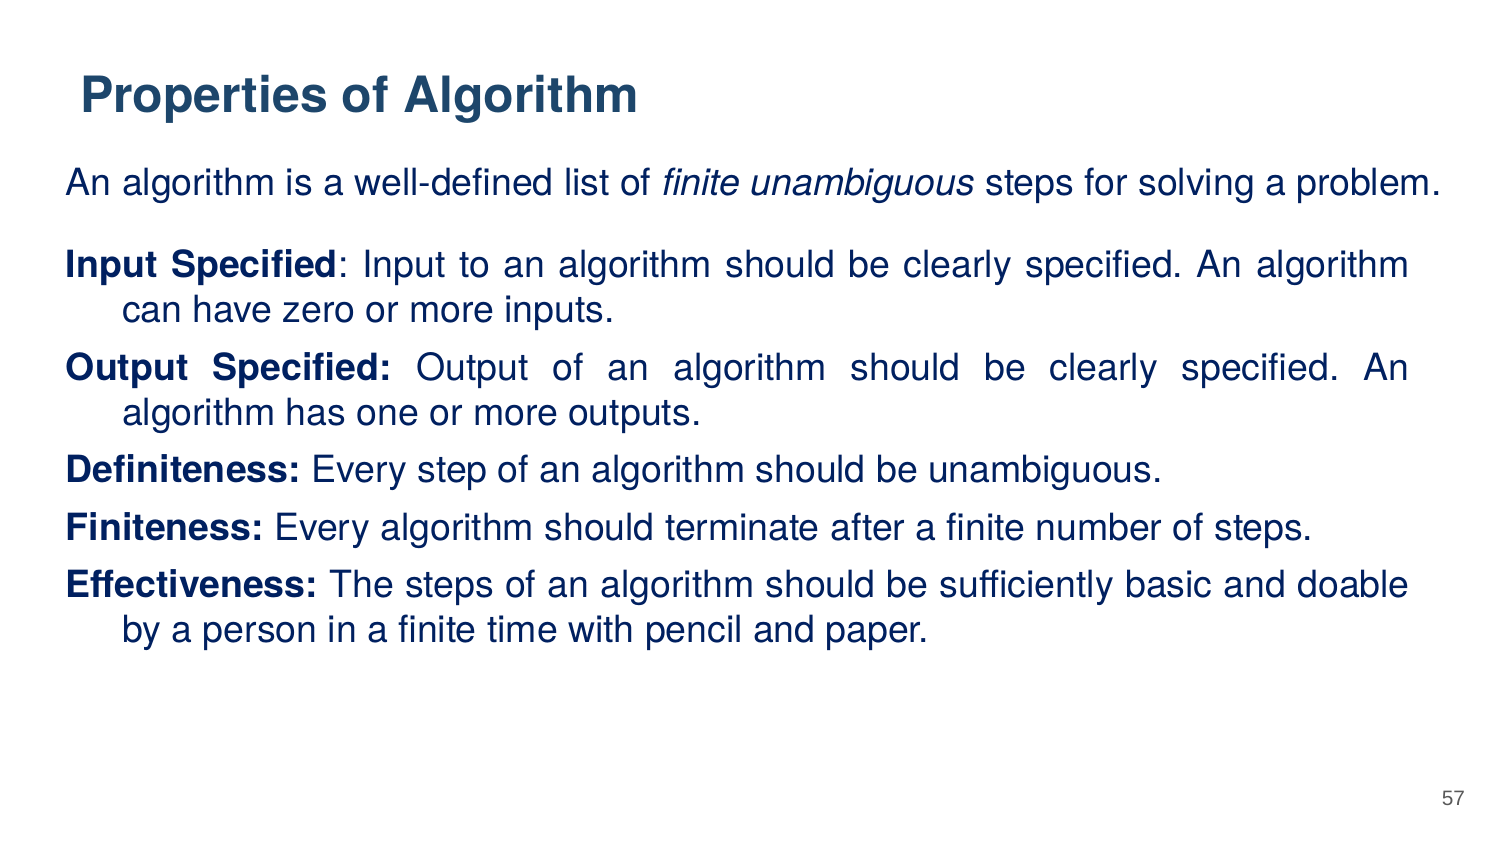

# Properties of Algorithm
An algorithm is a well-defined list of finite unambiguous steps for solving a problem.
Input Specified: Input to an algorithm should be clearly specified. An algorithm can have zero or more inputs.
Output Specified: Output of an algorithm should be clearly specified. An algorithm has one or more outputs.
Definiteness: Every step of an algorithm should be unambiguous.
Finiteness: Every algorithm should terminate after a finite number of steps.
Effectiveness: The steps of an algorithm should be sufficiently basic and doable by a person in a finite time with pencil and paper.
57